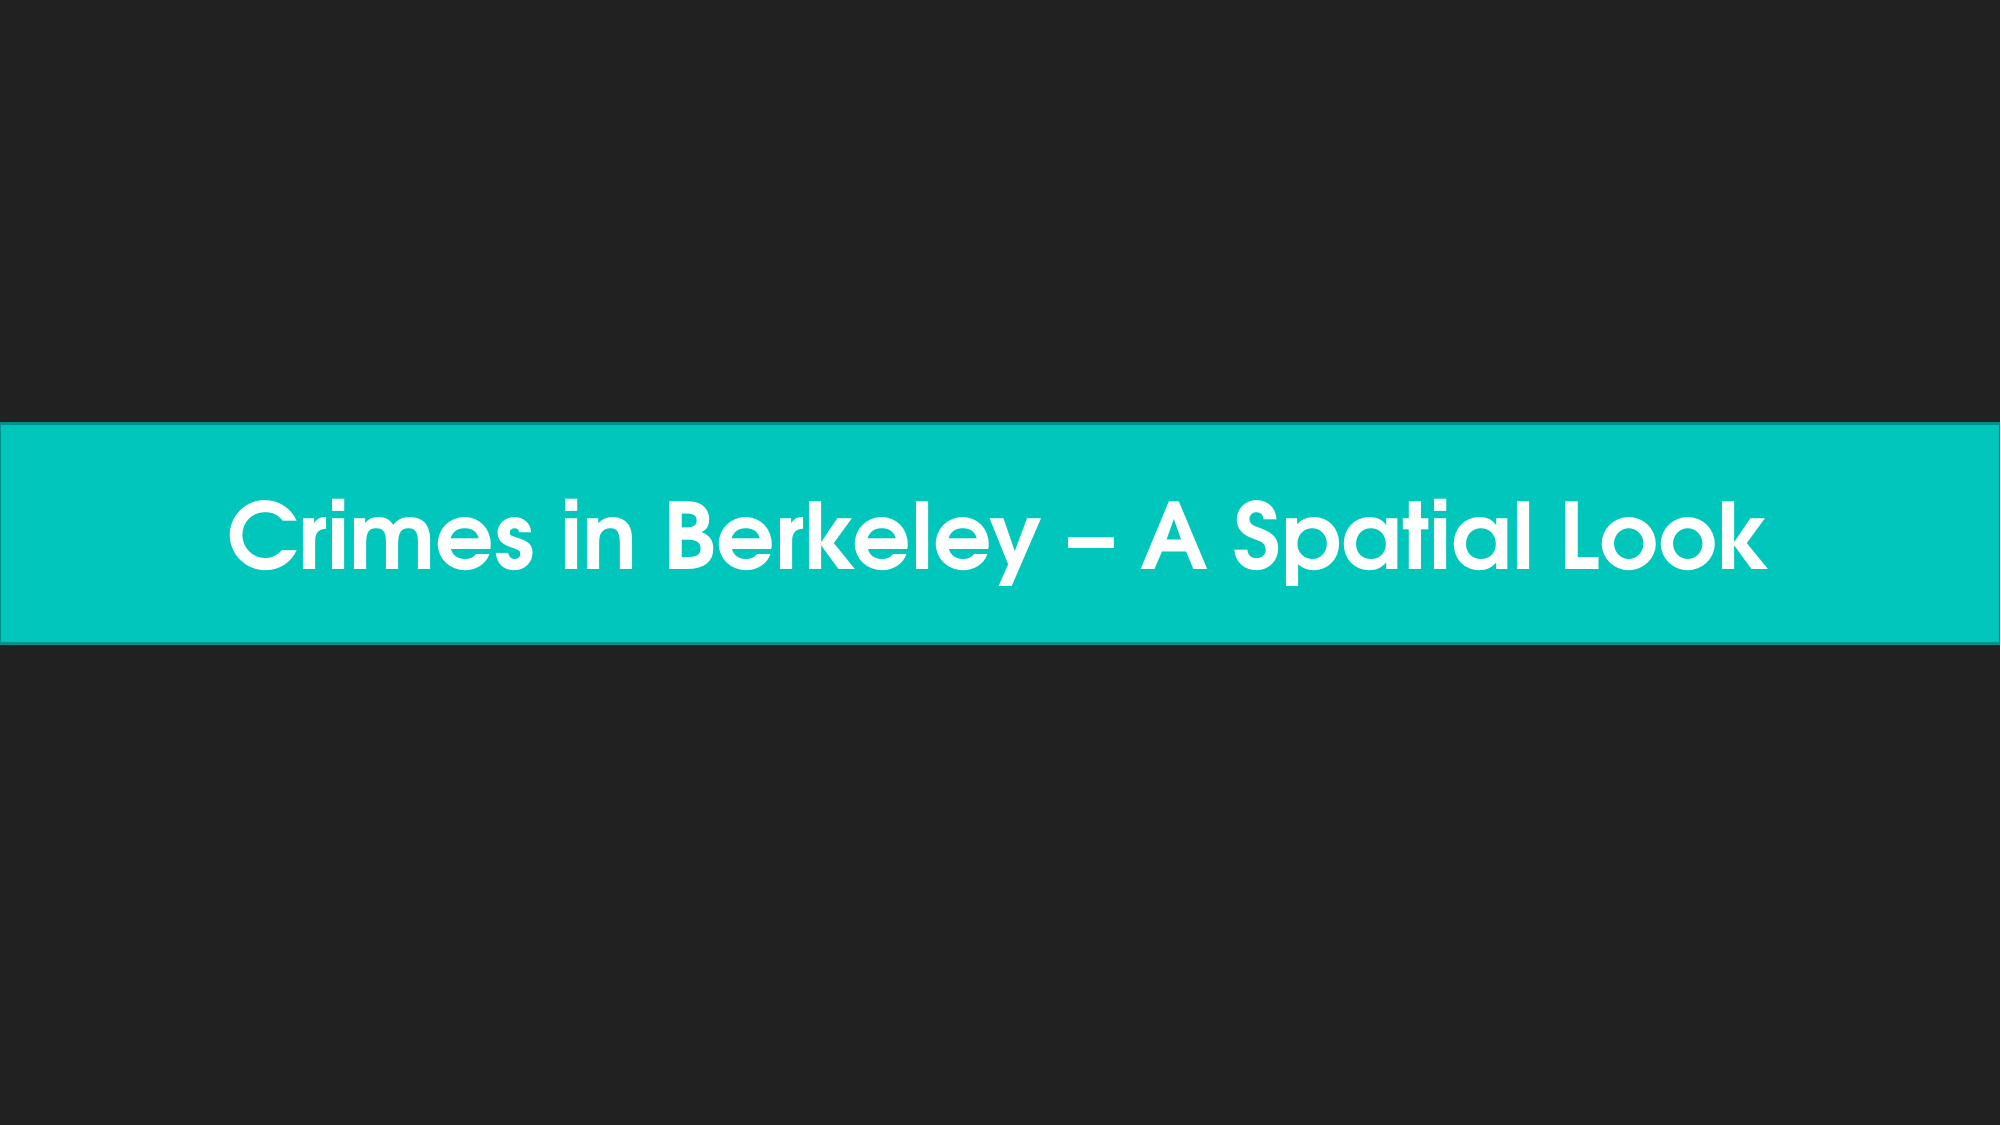

Crimes in Berkeley – A Spatial Look